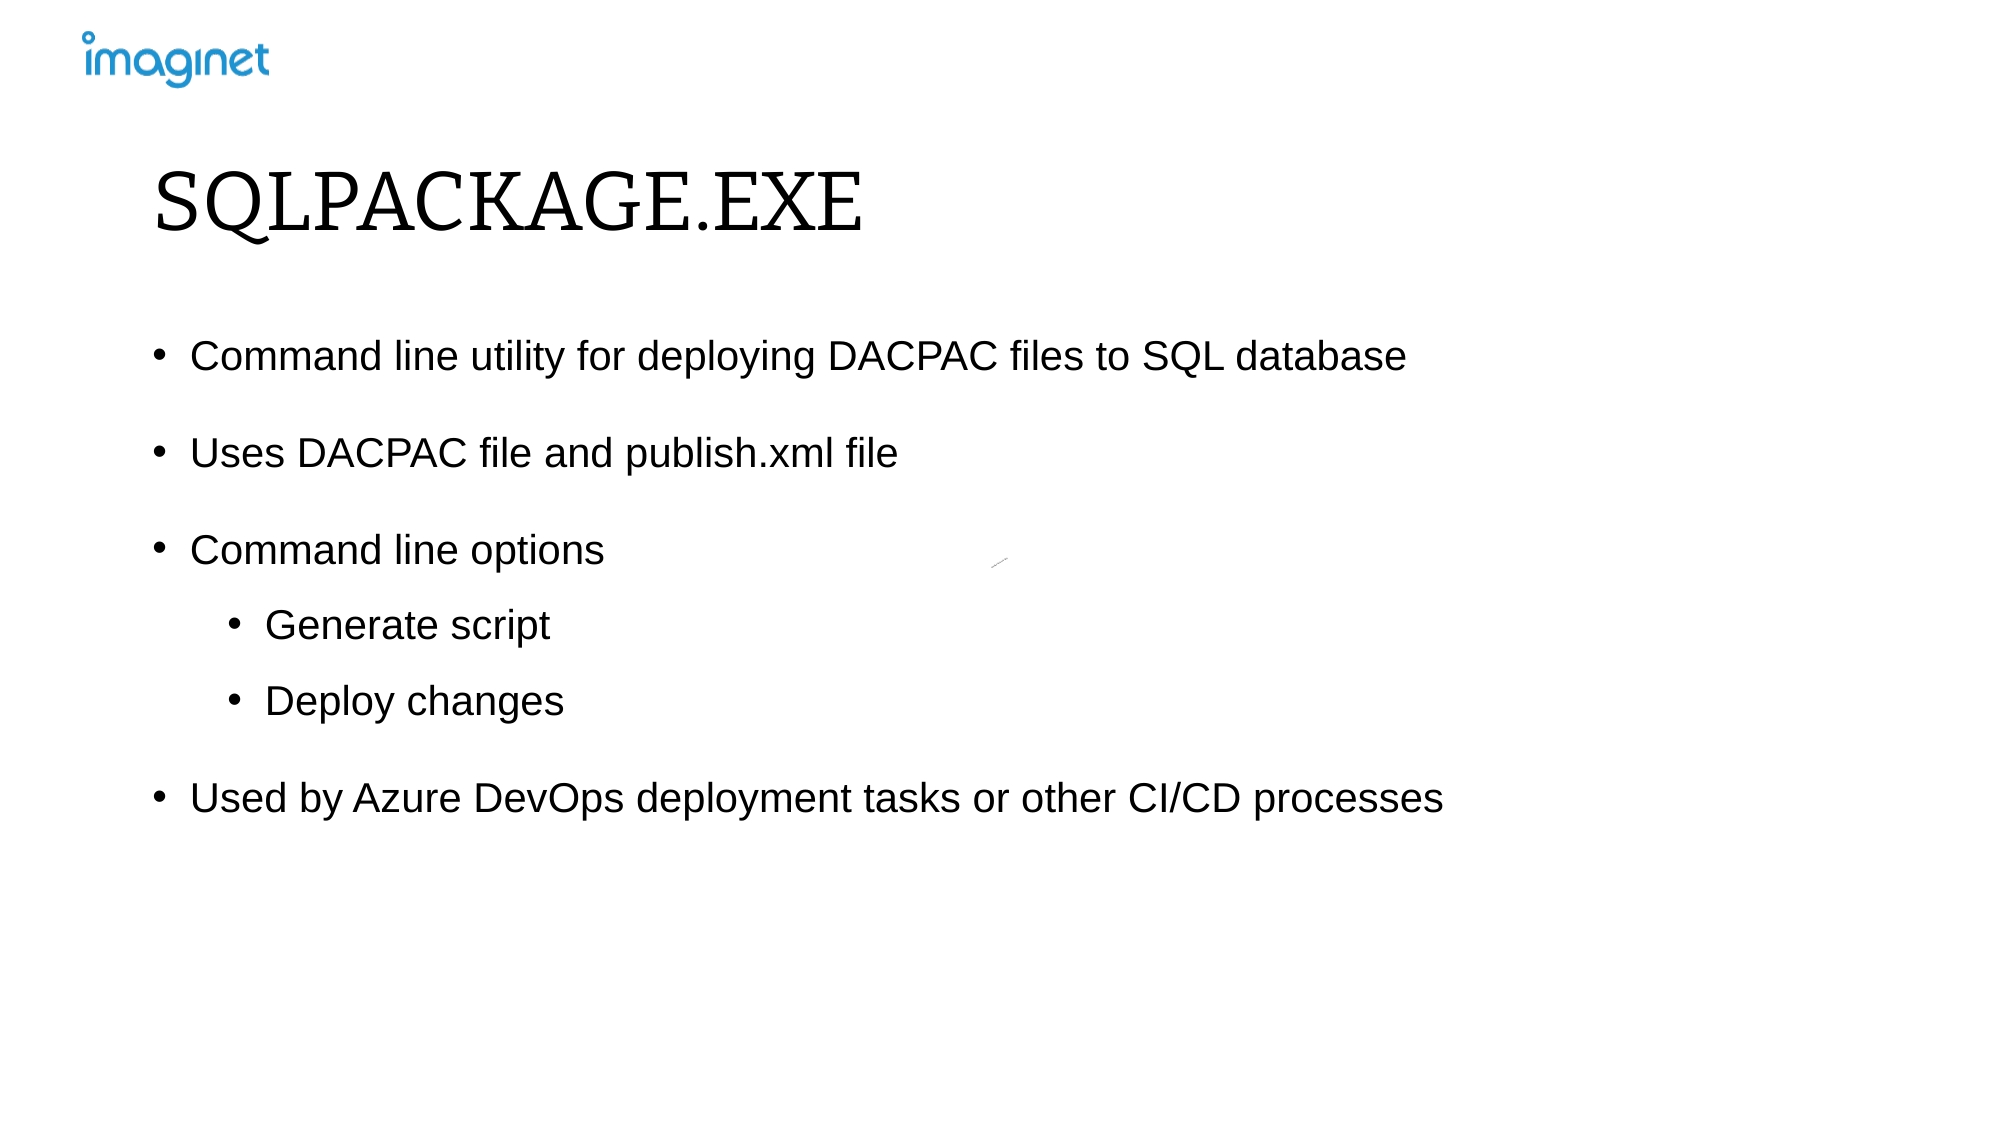

# SQLPACKAGE.EXE
Command line utility for deploying DACPAC files to SQL database
Uses DACPAC file and publish.xml file
Command line options
Generate script
Deploy changes
Used by Azure DevOps deployment tasks or other CI/CD processes